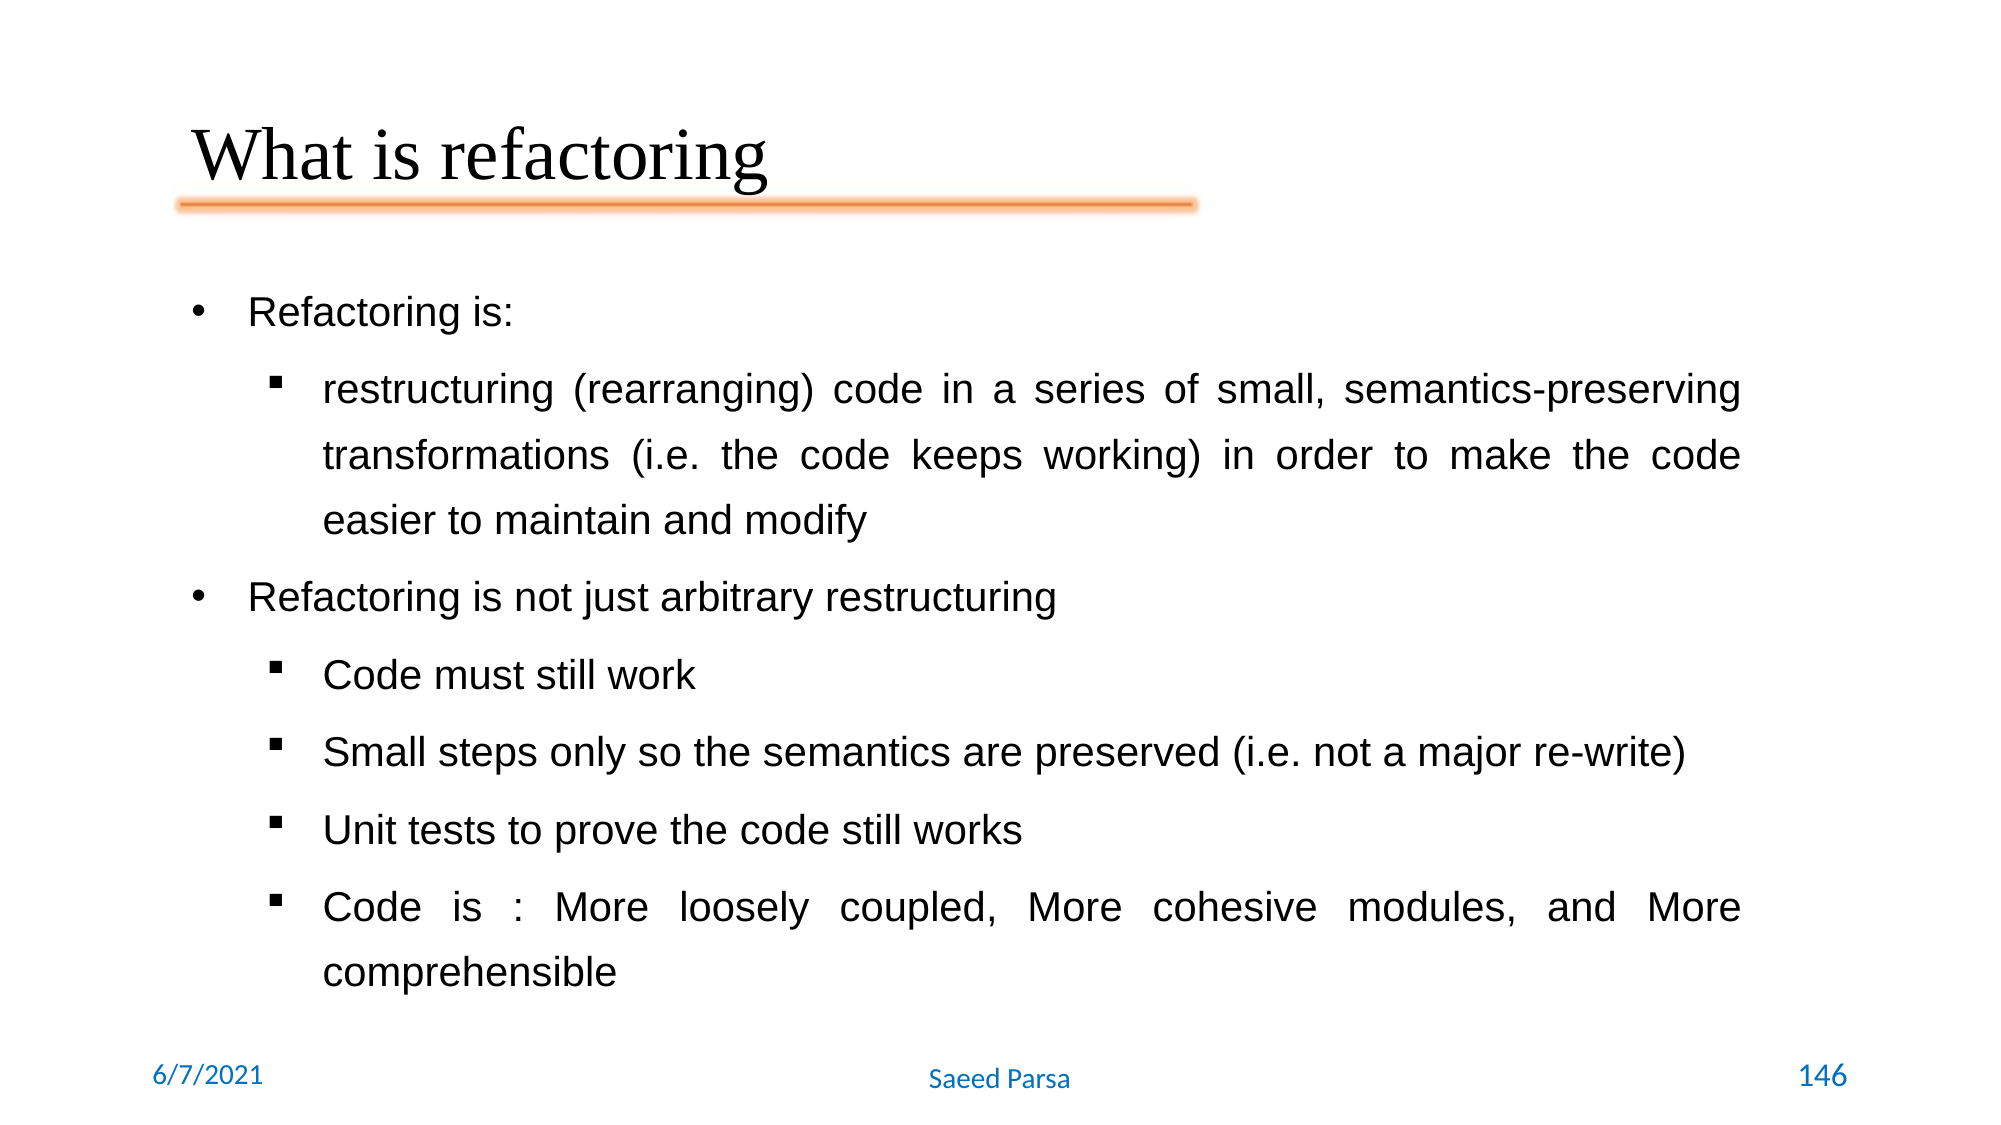

What is refactoring

Refactoring is:
restructuring (rearranging) code in a series of small, semantics-preserving transformations (i.e. the code keeps working) in order to make the code easier to maintain and modify
Refactoring is not just arbitrary restructuring
Code must still work
Small steps only so the semantics are preserved (i.e. not a major re-write)
Unit tests to prove the code still works
Code is : More loosely coupled, More cohesive modules, and More comprehensible
6/7/2021
Saeed Parsa
146